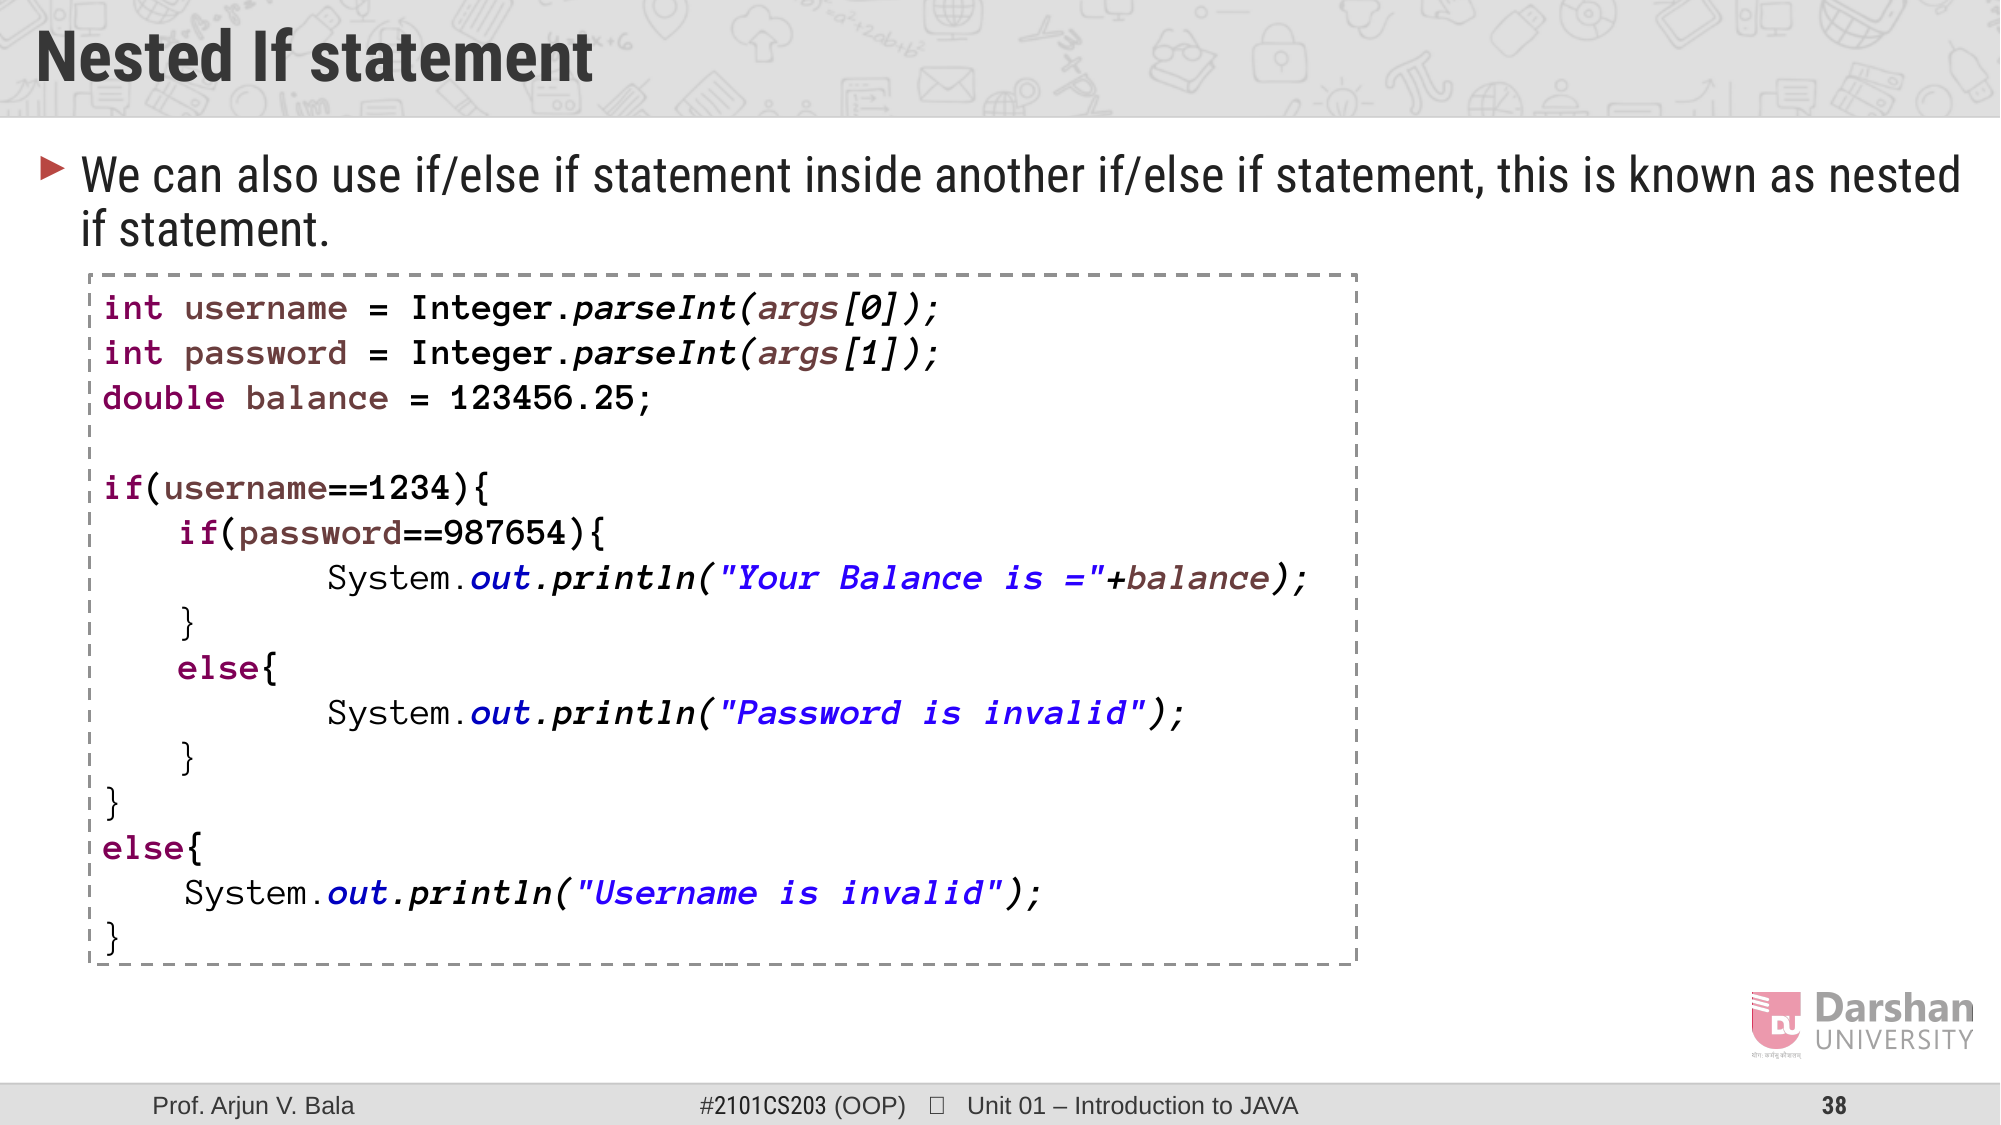

# Nested If statement
We can also use if/else if statement inside another if/else if statement, this is known as nested if statement.
int username = Integer.parseInt(args[0]);
int password = Integer.parseInt(args[1]);
double balance = 123456.25;

if(username==1234){
if(password==987654){
	System.out.println("Your Balance is ="+balance);
}
else{
	System.out.println("Password is invalid");
}
}
else{
    System.out.println("Username is invalid");
}